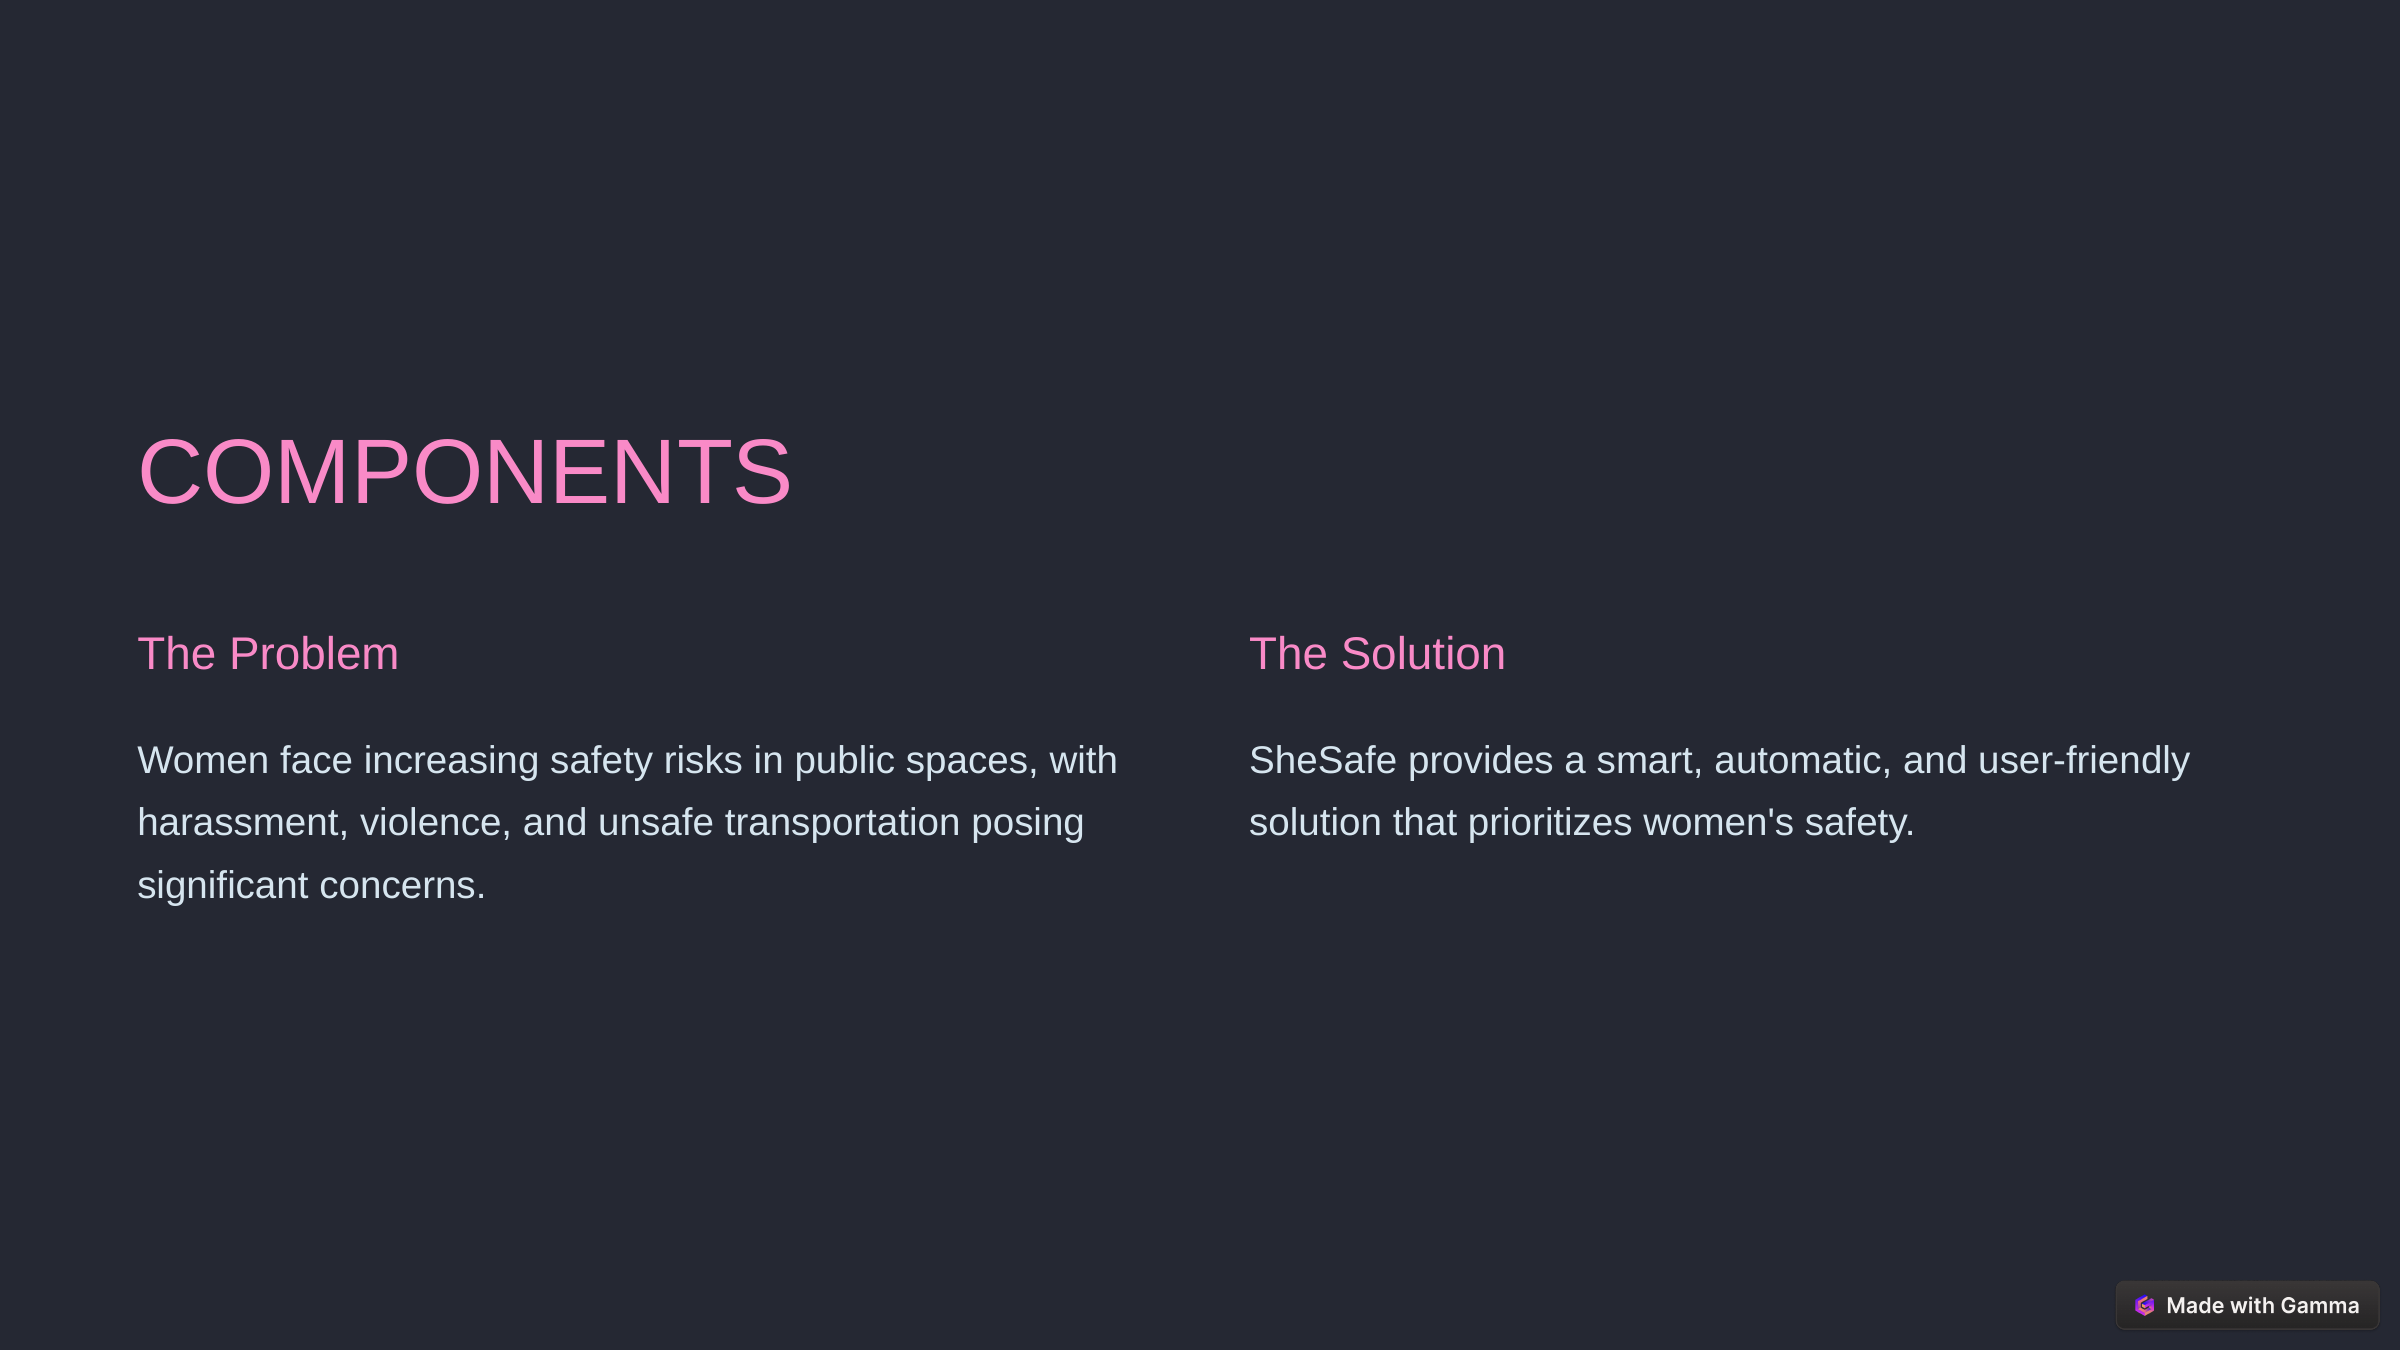

COMPONENTS
The Problem
The Solution
Women face increasing safety risks in public spaces, with harassment, violence, and unsafe transportation posing significant concerns.
SheSafe provides a smart, automatic, and user-friendly solution that prioritizes women's safety.